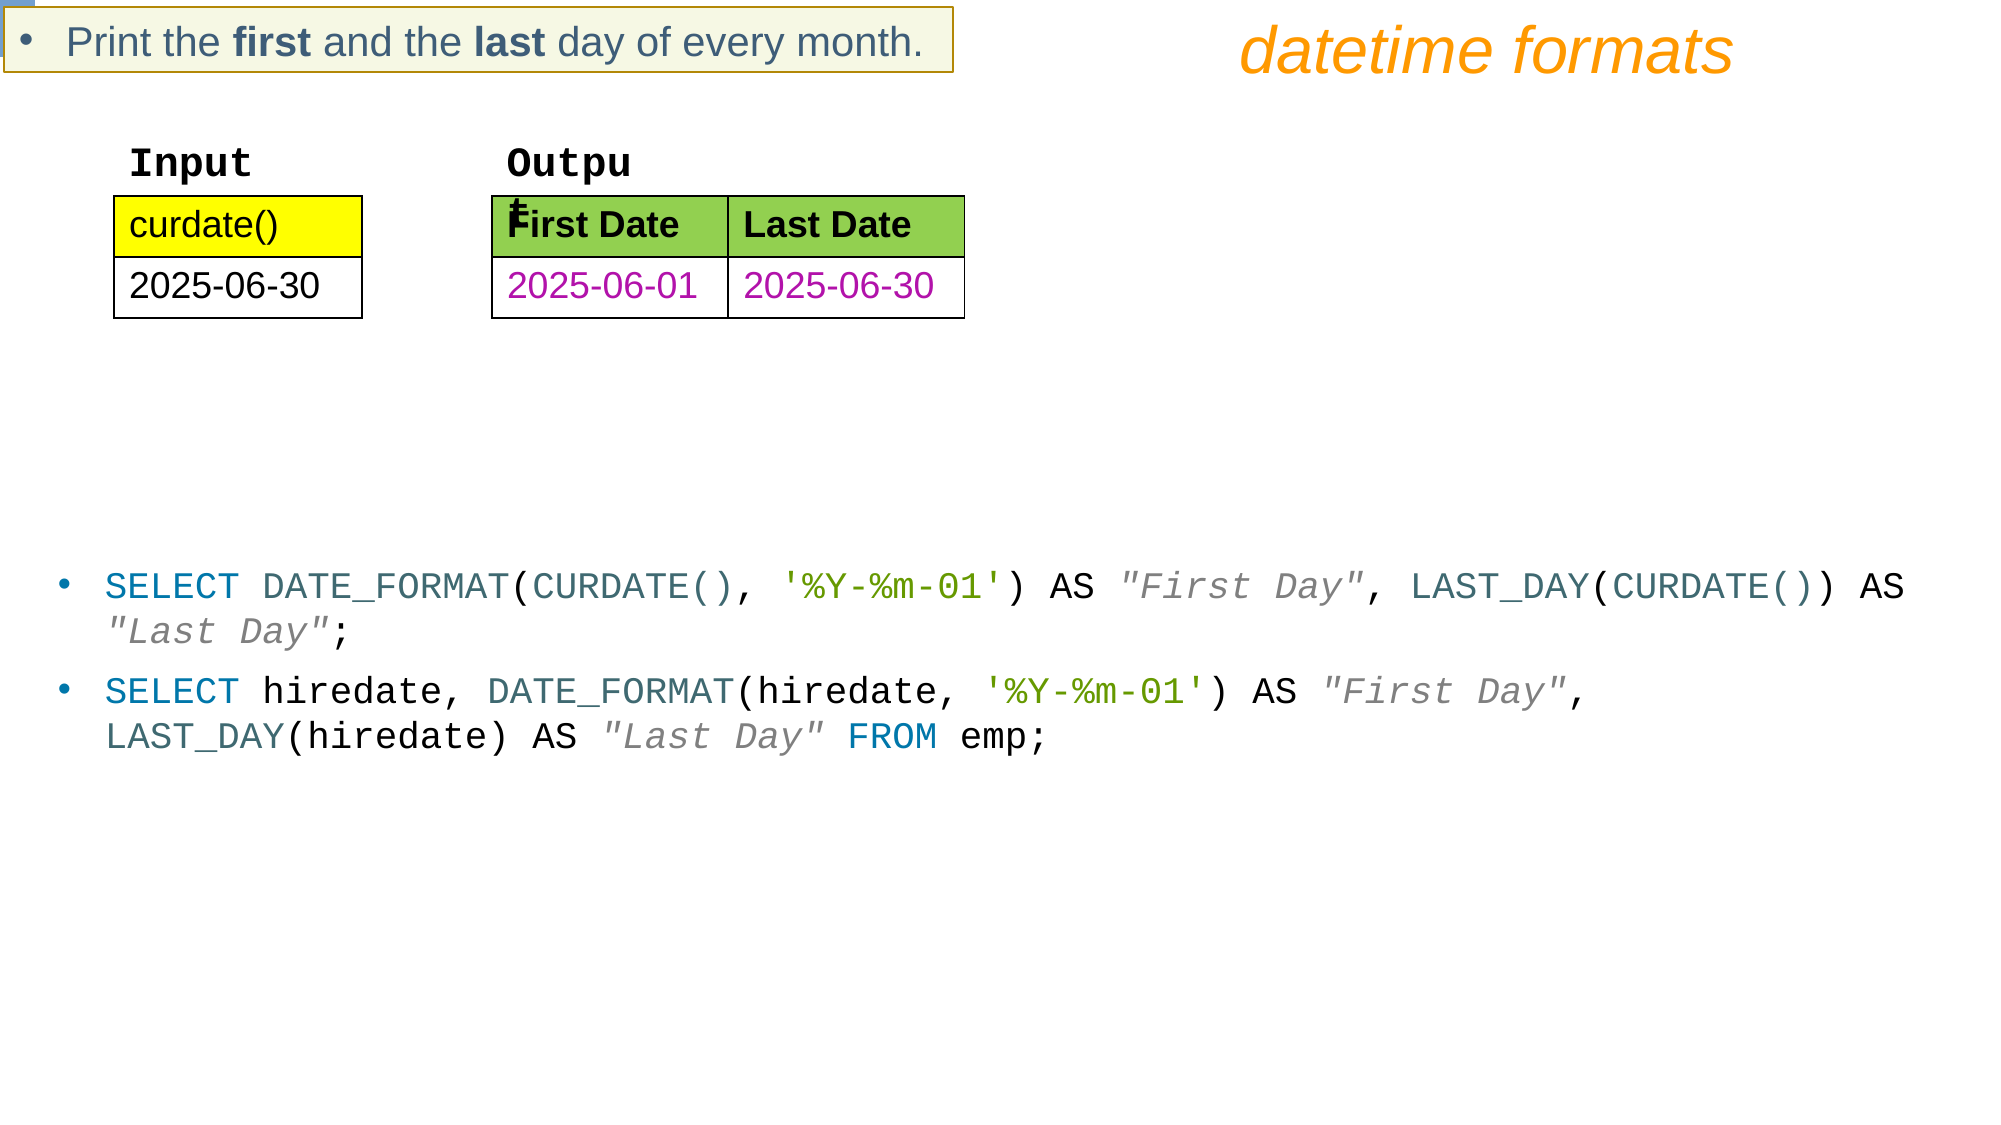

datetime formats
Print the first and the last day of every month.
Input
Output
| curdate() |
| --- |
| 2025-06-30 |
| First Date | Last Date |
| --- | --- |
| 2025-06-01 | 2025-06-30 |

SELECT DATE_FORMAT(CURDATE(), '%Y-%m-01') AS "First Day", LAST_DAY(CURDATE()) AS "Last Day";

SELECT hiredate, DATE_FORMAT(hiredate, '%Y-%m-01') AS "First Day", LAST_DAY(hiredate) AS "Last Day" FROM emp;